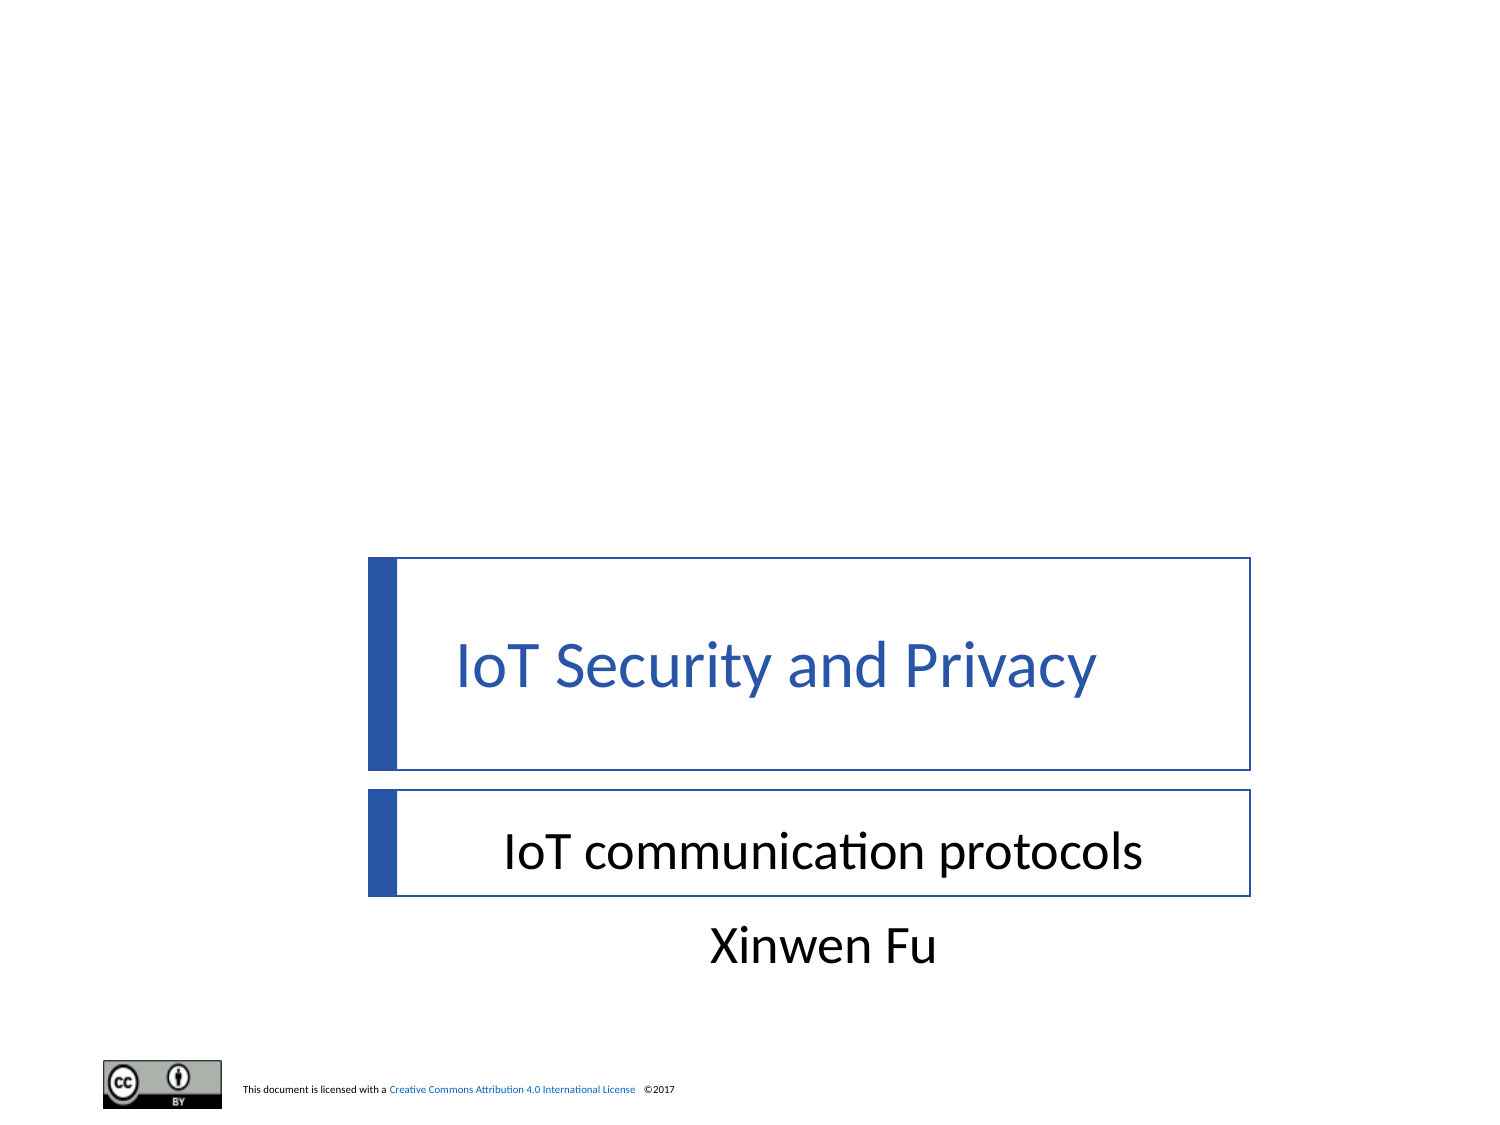

# IoT Security and Privacy
IoT communication protocols
Xinwen Fu